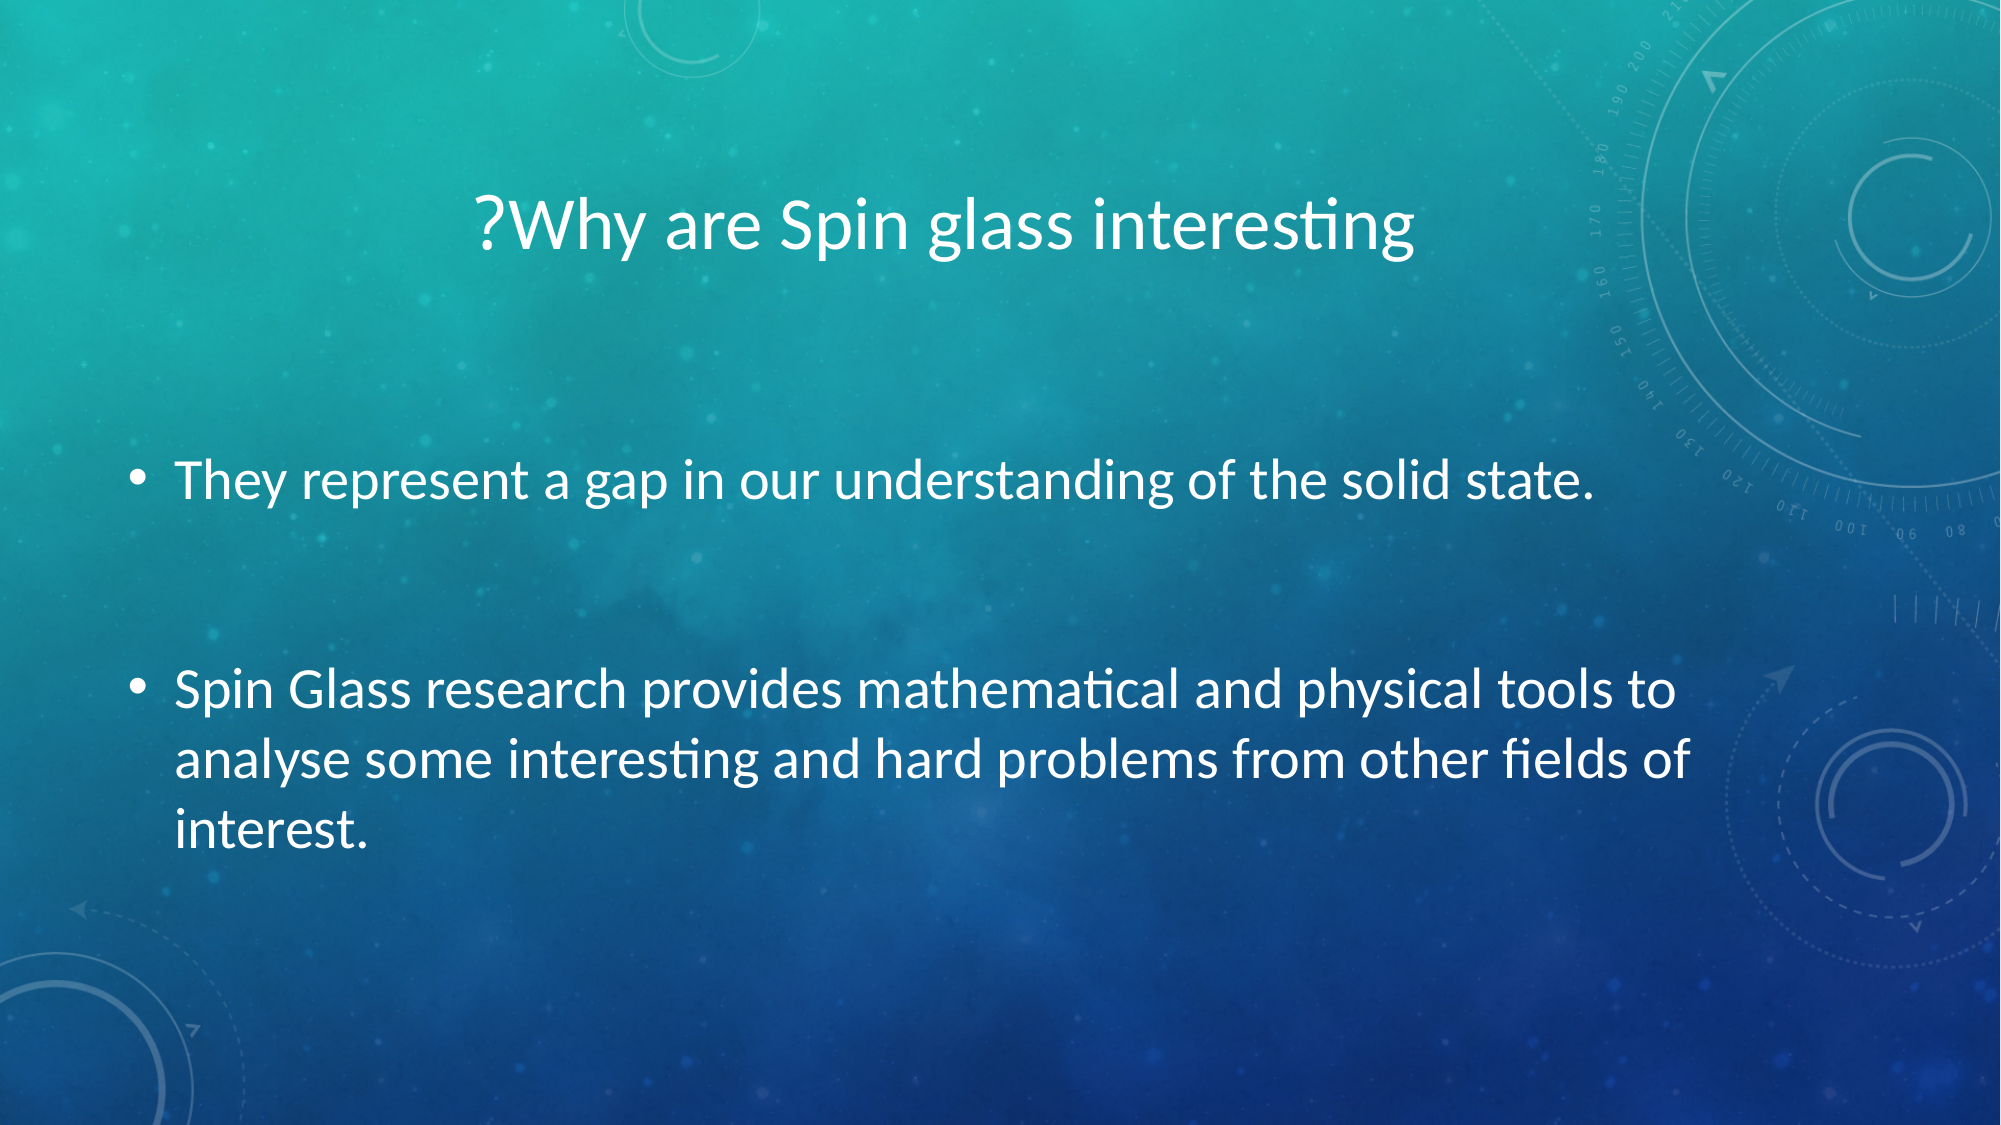

# Why are Spin glass interesting?
They represent a gap in our understanding of the solid state.

Spin Glass research provides mathematical and physical tools to analyse some interesting and hard problems from other fields of interest.